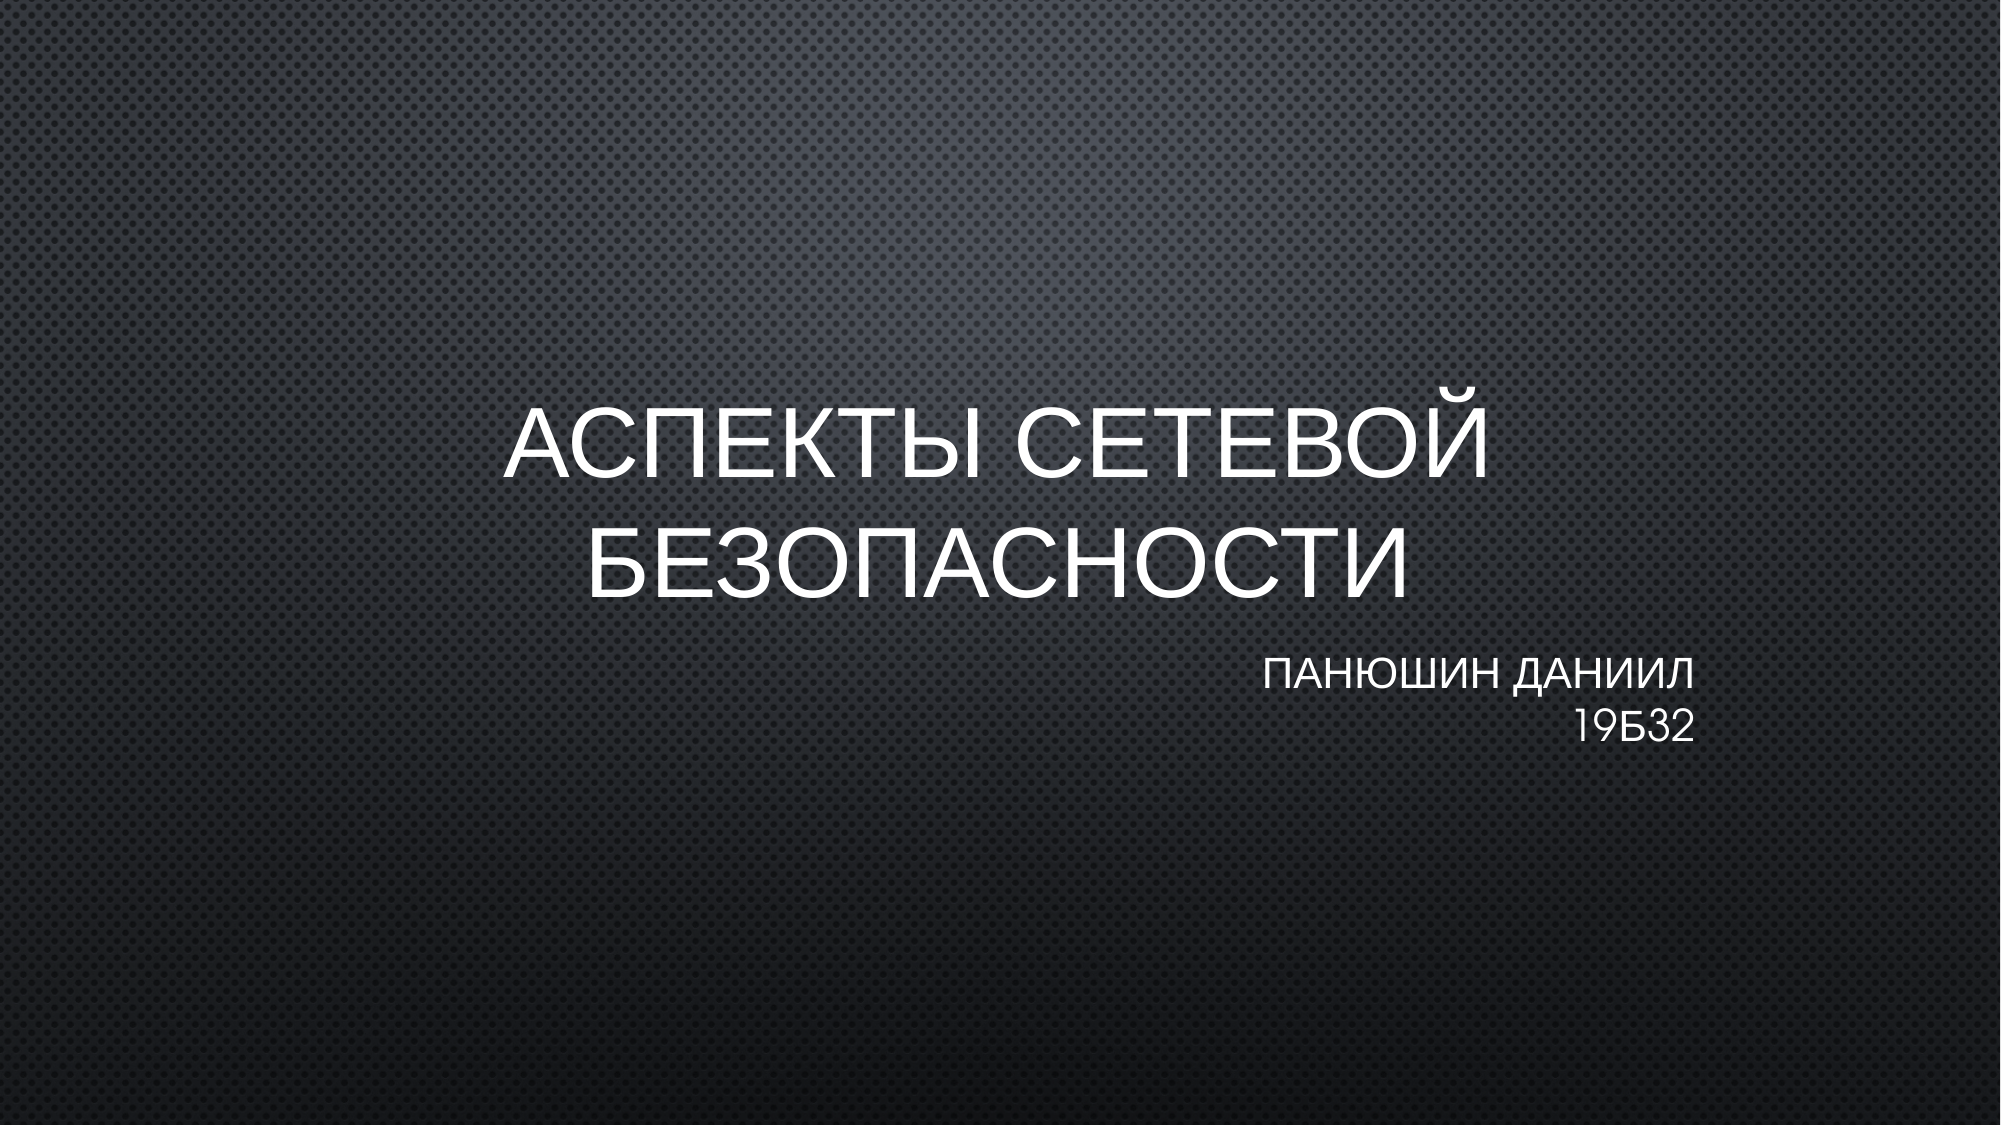

# Аспекты сетевой безопасности
Панюшин Даниил
19Б32